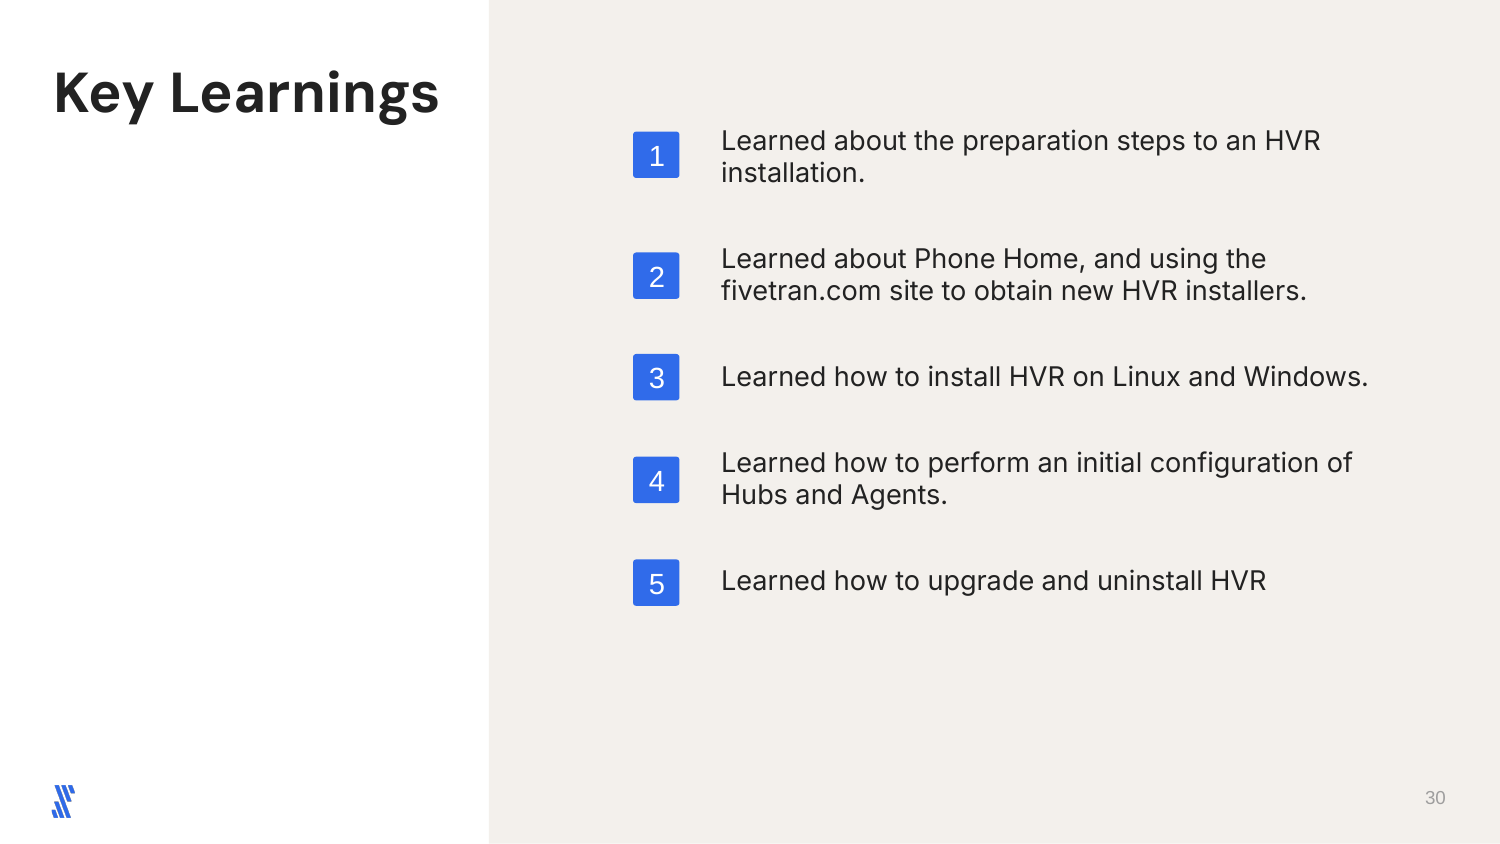

# Key Learnings

Learned about the preparation steps to an HVR installation.
Learned about Phone Home, and using the fivetran.com site to obtain new HVR installers.
Learned how to install HVR on Linux and Windows.
Learned how to perform an initial configuration of Hubs and Agents.
Learned how to upgrade and uninstall HVR
1
2
3
4
5
30